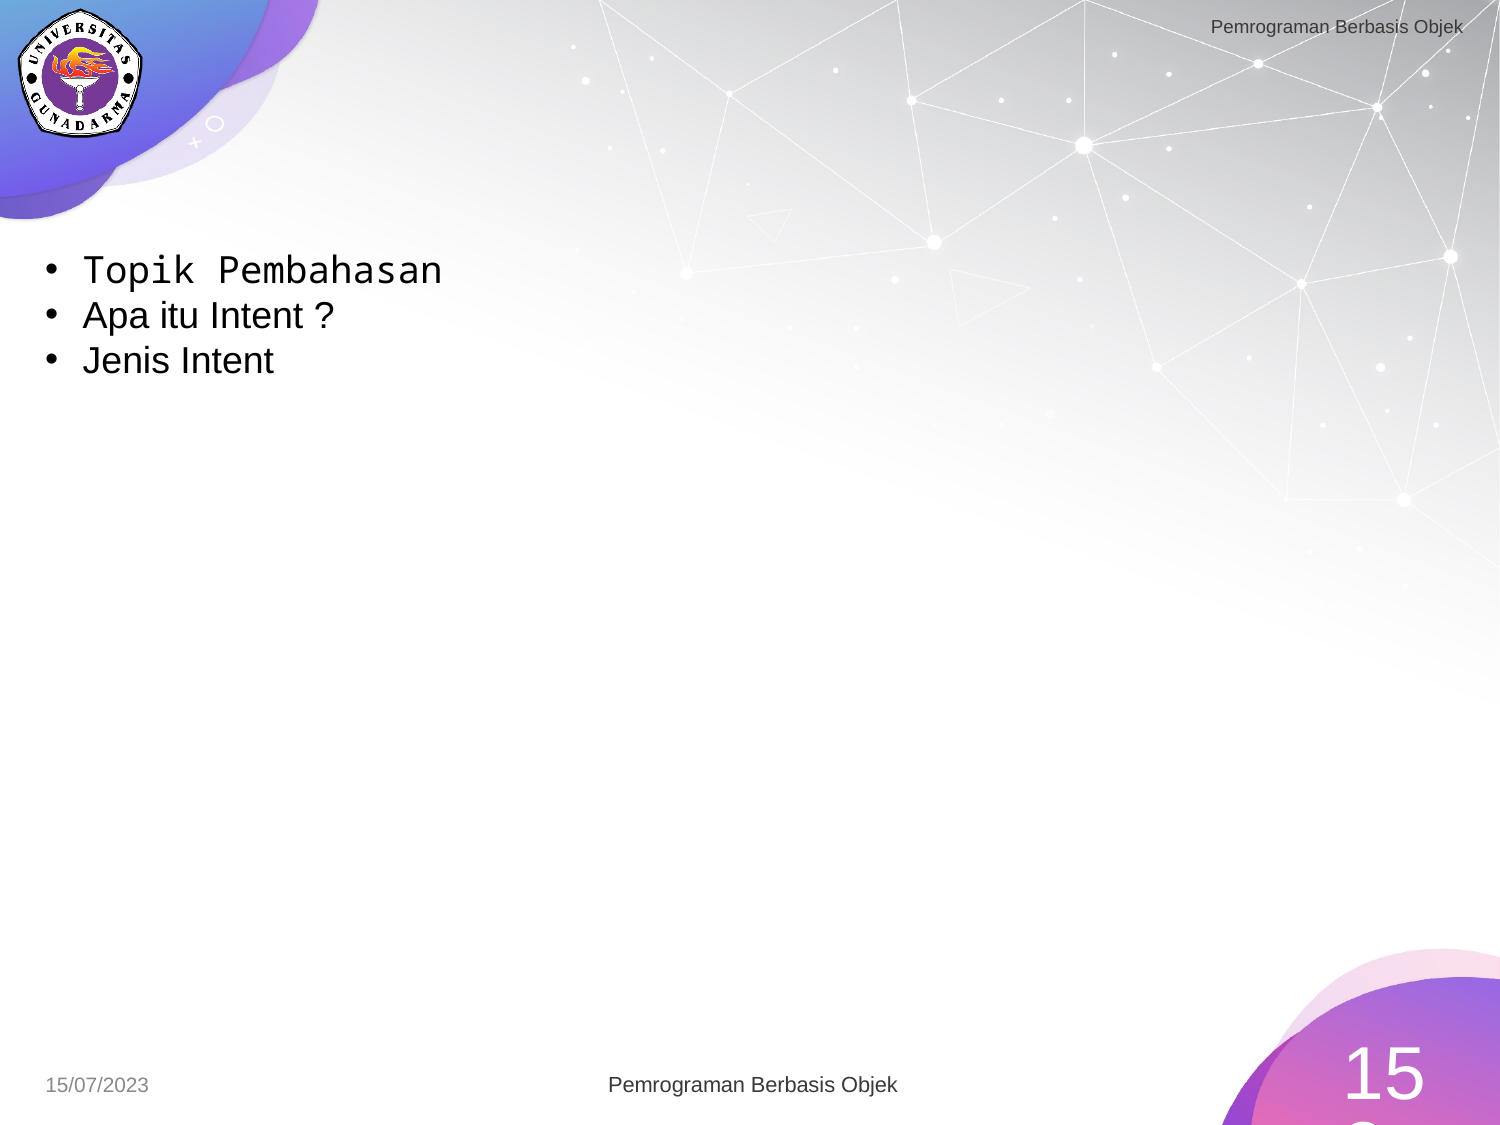

#
Topik Pembahasan
Apa itu Intent ?
Jenis Intent

152
Pemrograman Berbasis Objek
15/07/2023